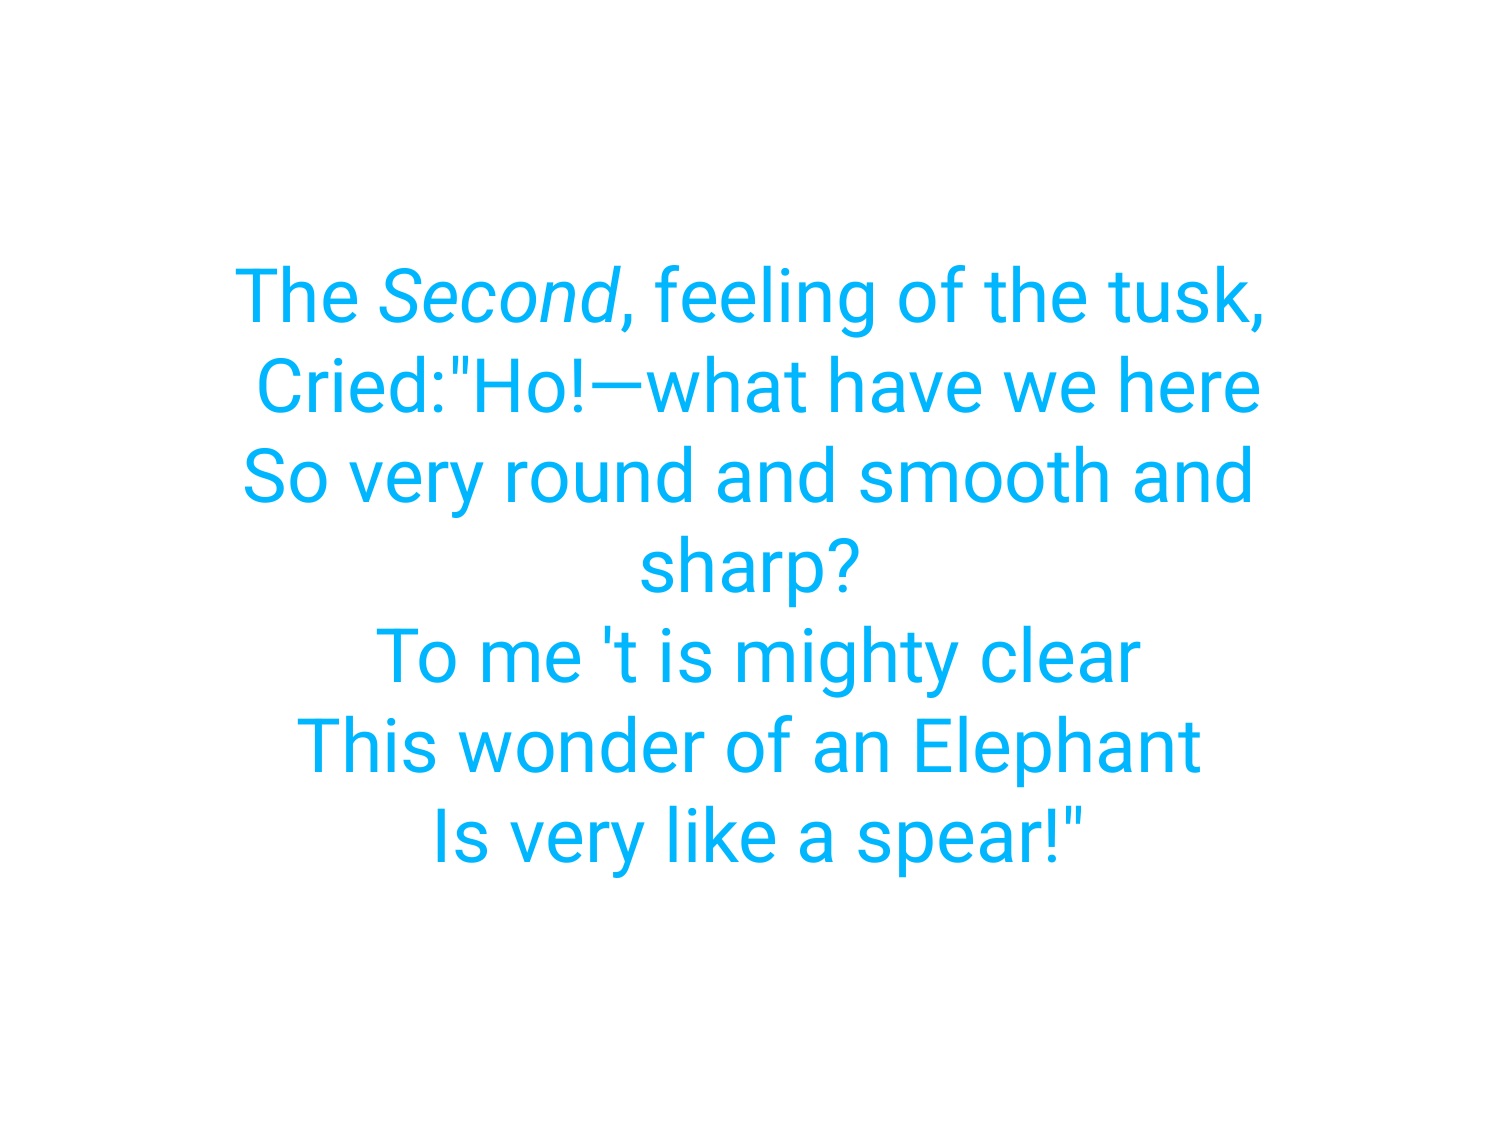

# The Second, feeling of the tusk,  Cried:"Ho!—what have we here So very round and smooth and sharp?  To me 't is mighty clear This wonder of an Elephant  Is very like a spear!"